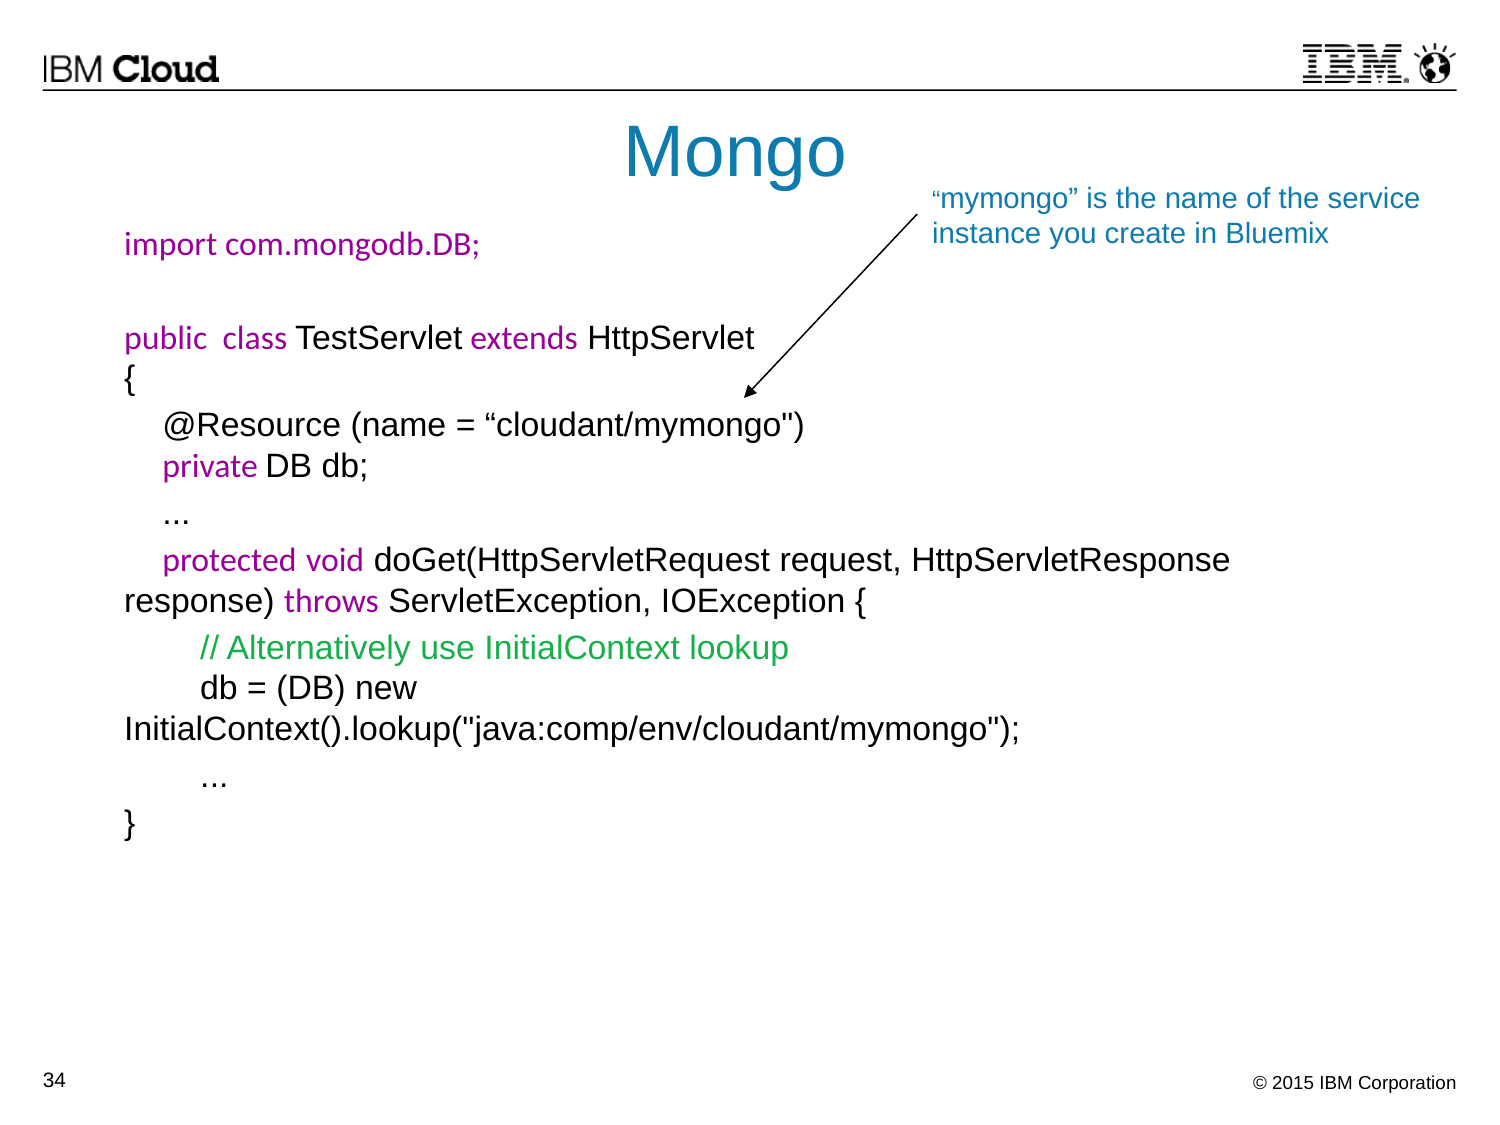

Mongo
“mymongo” is the name of the service instance you create in Bluemix
import com.mongodb.DB;

public  class TestServlet extends HttpServlet
{
    @Resource (name = “cloudant/mymongo")
    private DB db;
    ...
    protected void doGet(HttpServletRequest request, HttpServletResponse response) throws ServletException, IOException {
        // Alternatively use InitialContext lookup
        db = (DB) new 				InitialContext().lookup("java:comp/env/cloudant/mymongo");
        ...
}